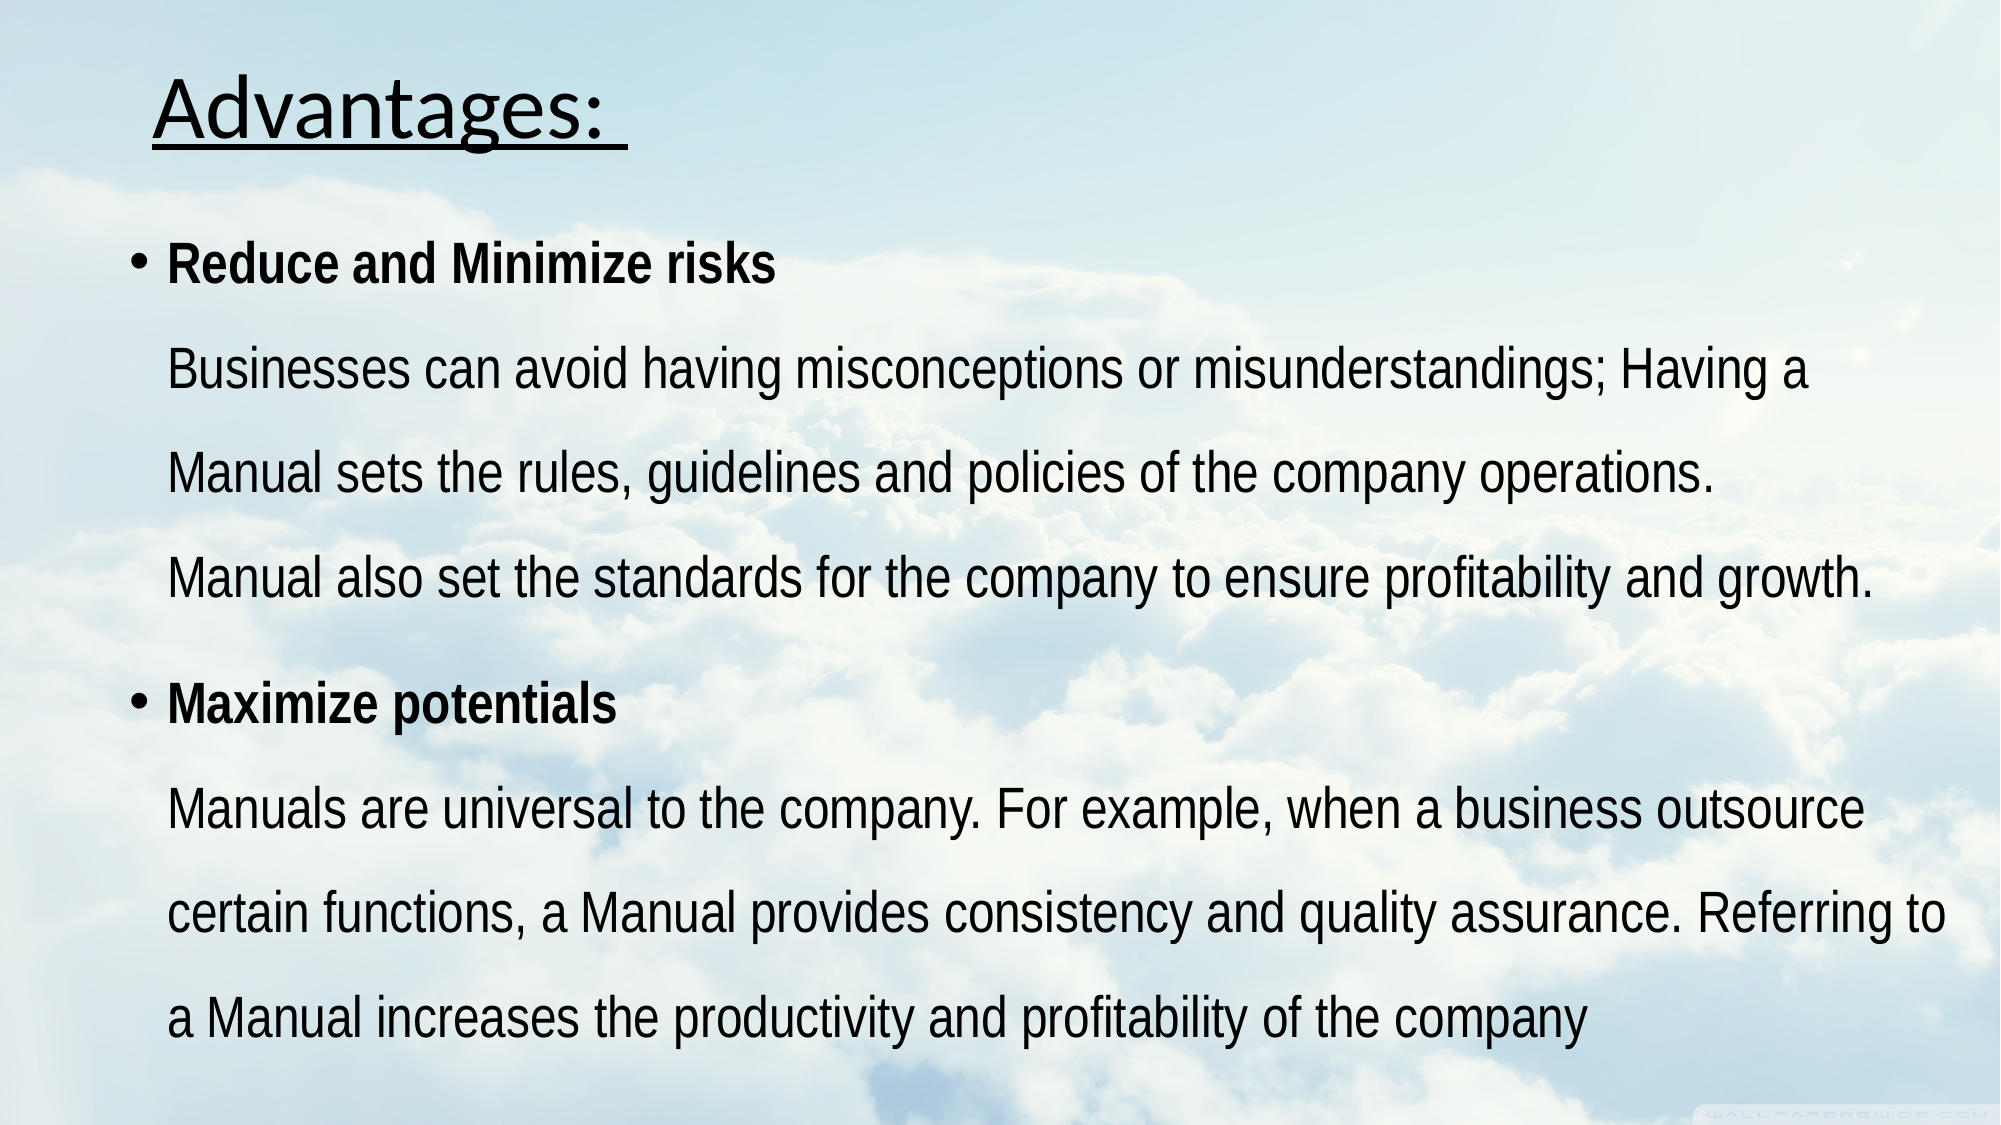

# Advantages:
Reduce and Minimize risks
Businesses can avoid having misconceptions or misunderstandings; Having a Manual sets the rules, guidelines and policies of the company operations.
Manual also set the standards for the company to ensure profitability and growth.
Maximize potentials
Manuals are universal to the company. For example, when a business outsource certain functions, a Manual provides consistency and quality assurance. Referring to a Manual increases the productivity and profitability of the company